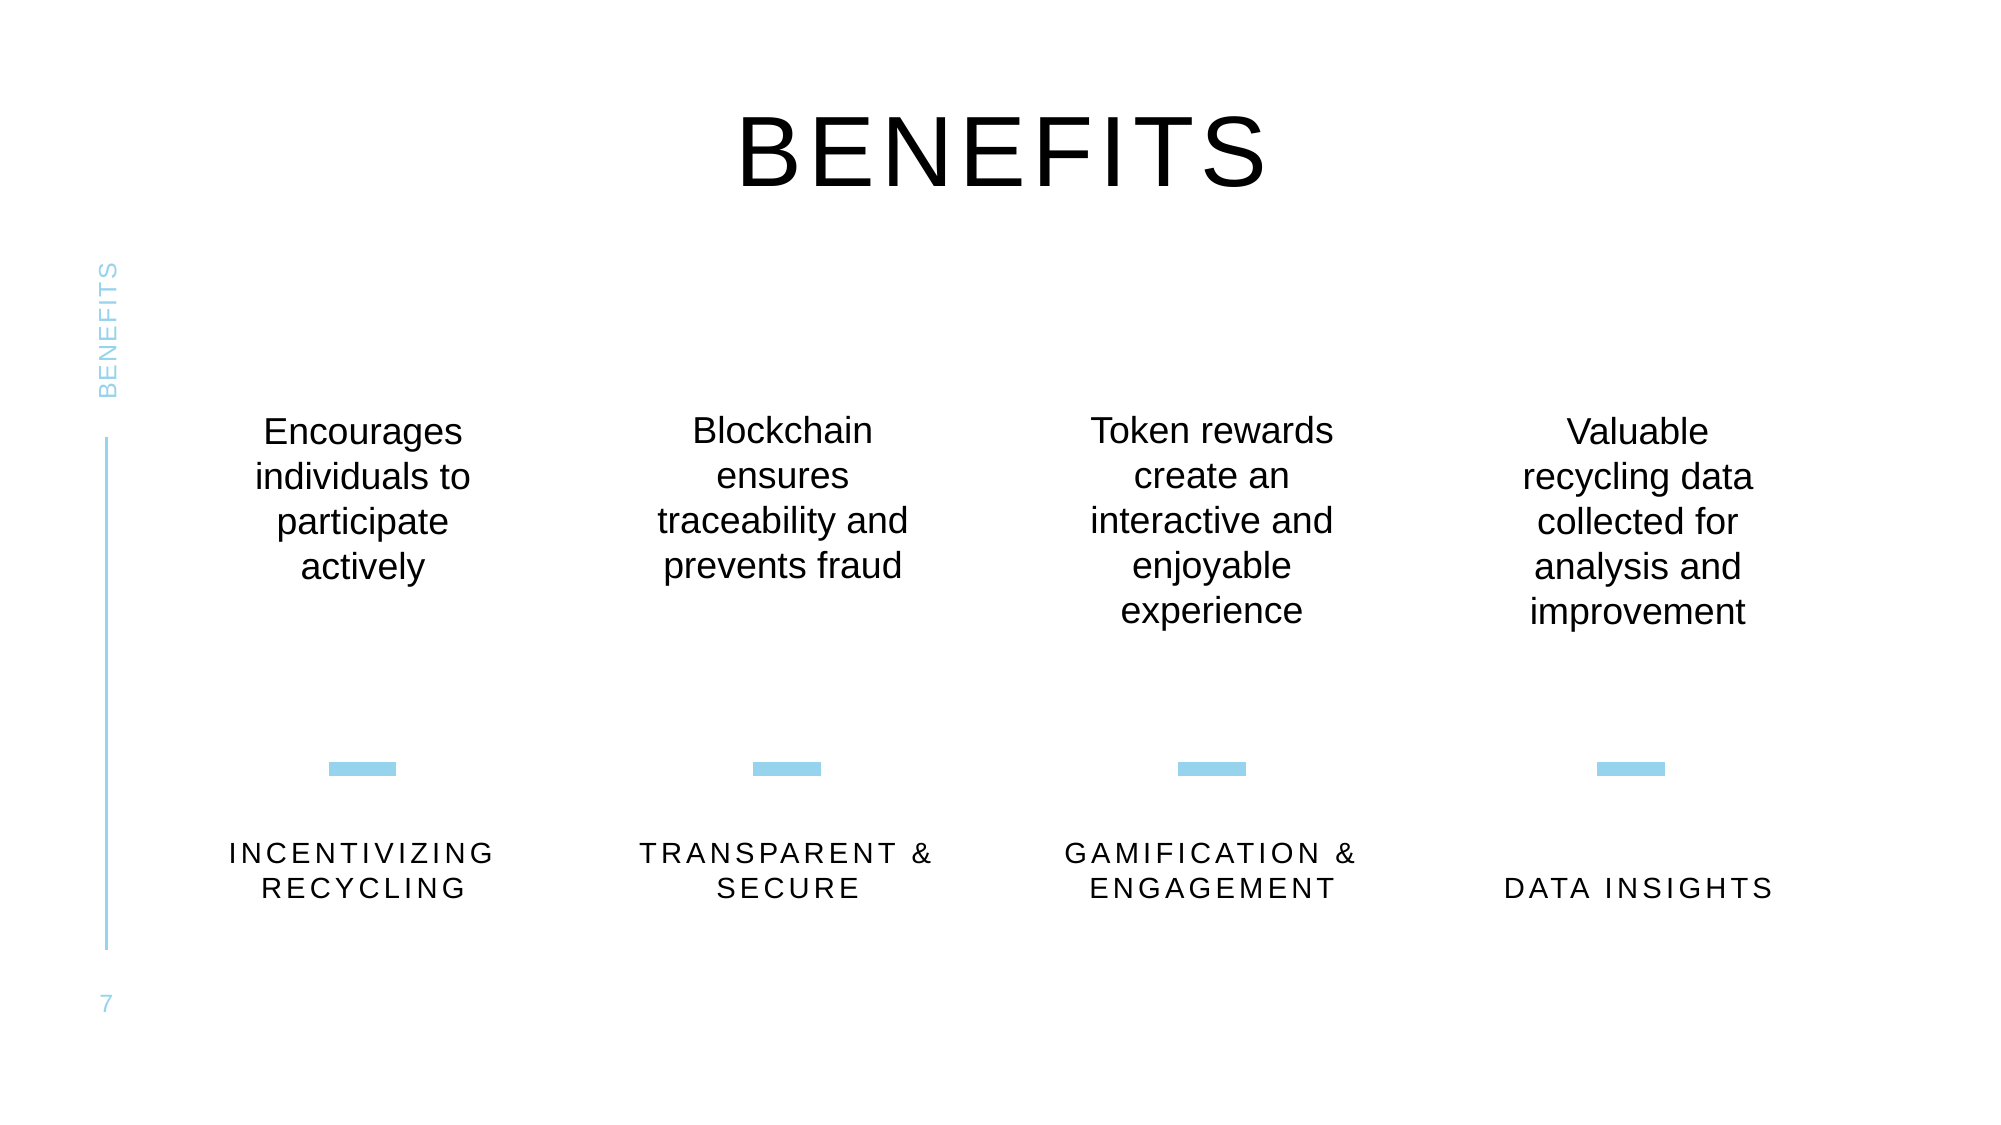

# Benefits
benefits
Token rewards create an interactive and enjoyable experience
Blockchain ensures traceability and prevents fraud
Encourages individuals to participate actively
Valuable recycling data collected for analysis and improvement
Incentivizing recycling
Transparent & secure
Gamification & engagement
Data insights
7